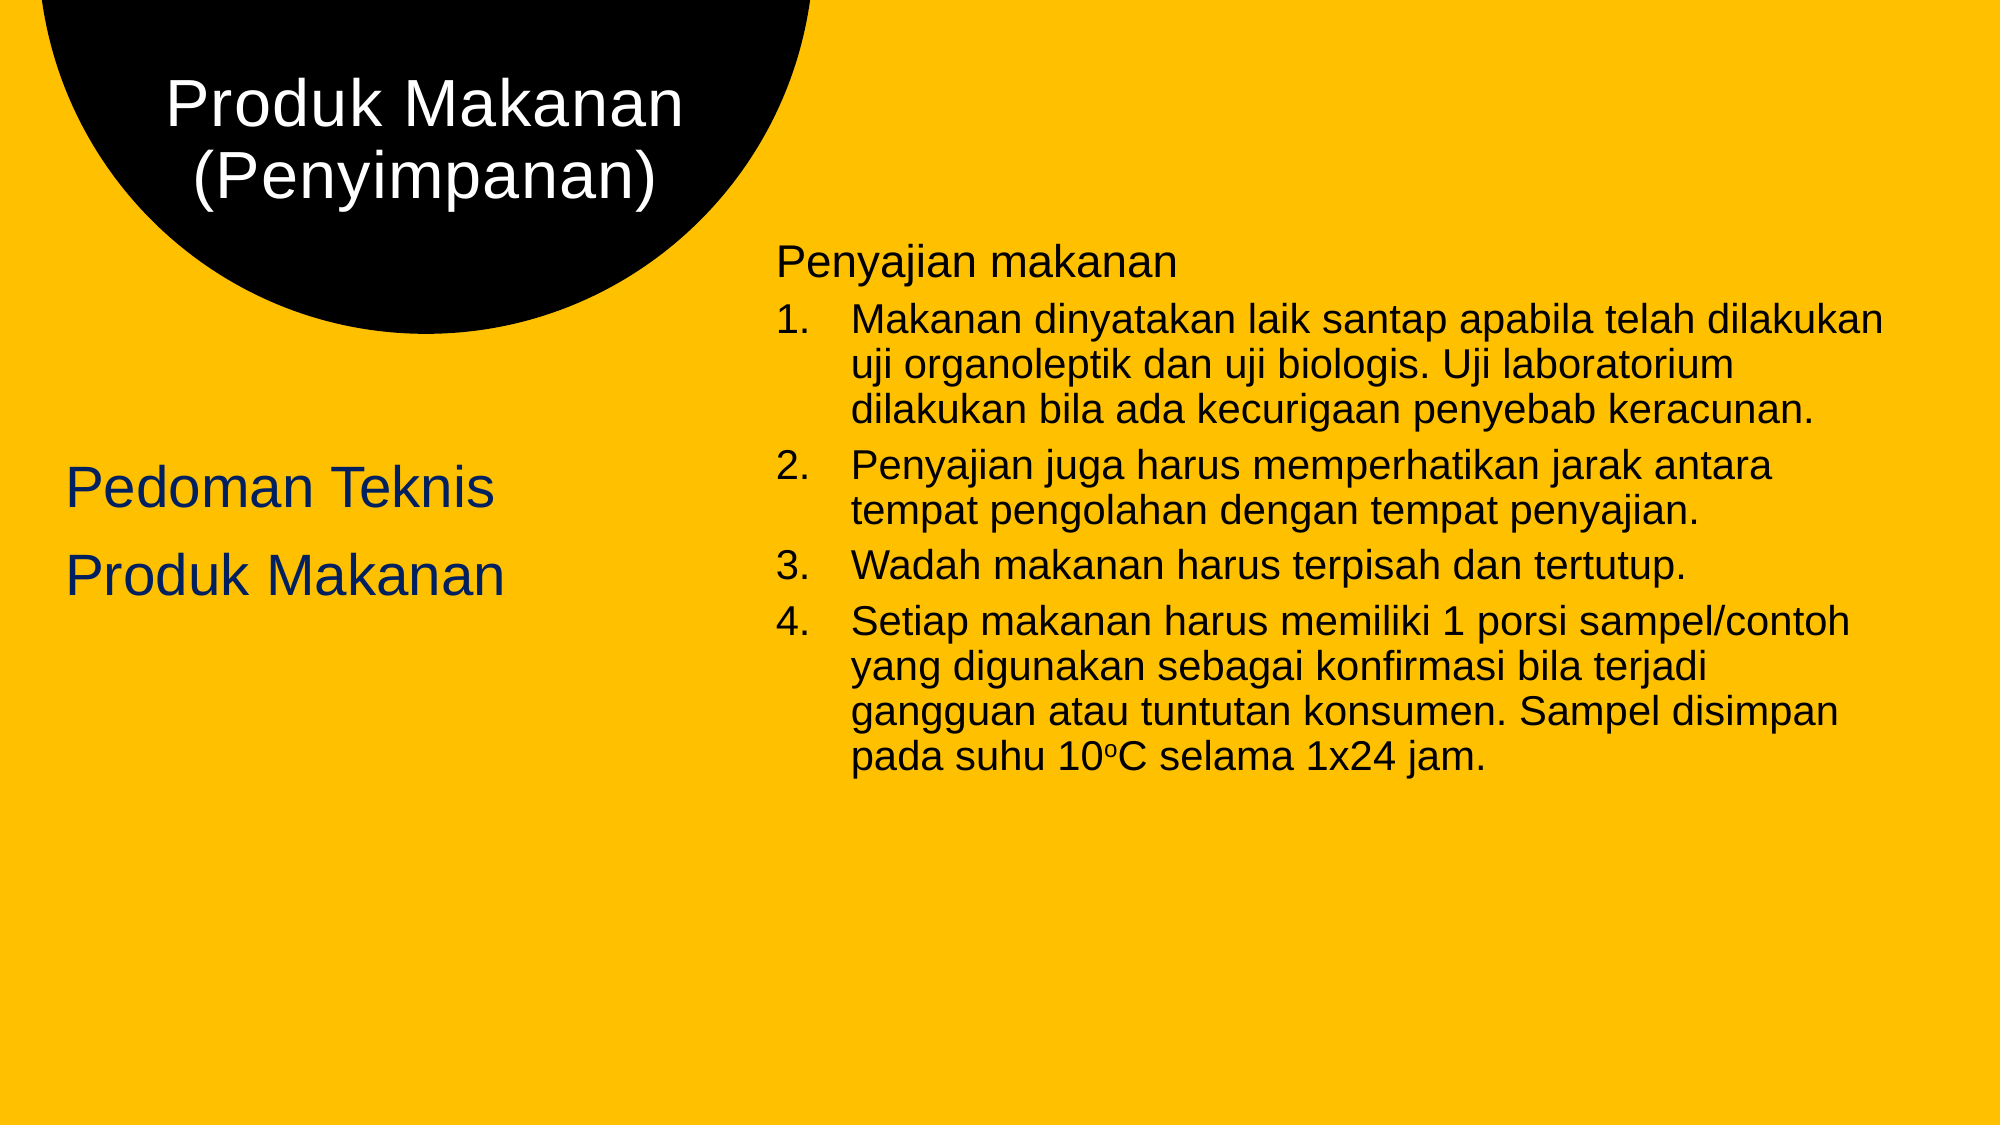

# Produk Makanan (Penyimpanan)

Penyajian makanan
Makanan dinyatakan laik santap apabila telah dilakukan uji organoleptik dan uji biologis. Uji laboratorium dilakukan bila ada kecurigaan penyebab keracunan.
Penyajian juga harus memperhatikan jarak antara tempat pengolahan dengan tempat penyajian.
Wadah makanan harus terpisah dan tertutup.
Setiap makanan harus memiliki 1 porsi sampel/contoh yang digunakan sebagai konfirmasi bila terjadi gangguan atau tuntutan konsumen. Sampel disimpan pada suhu 10oC selama 1x24 jam.

Pedoman Teknis
Produk Makanan